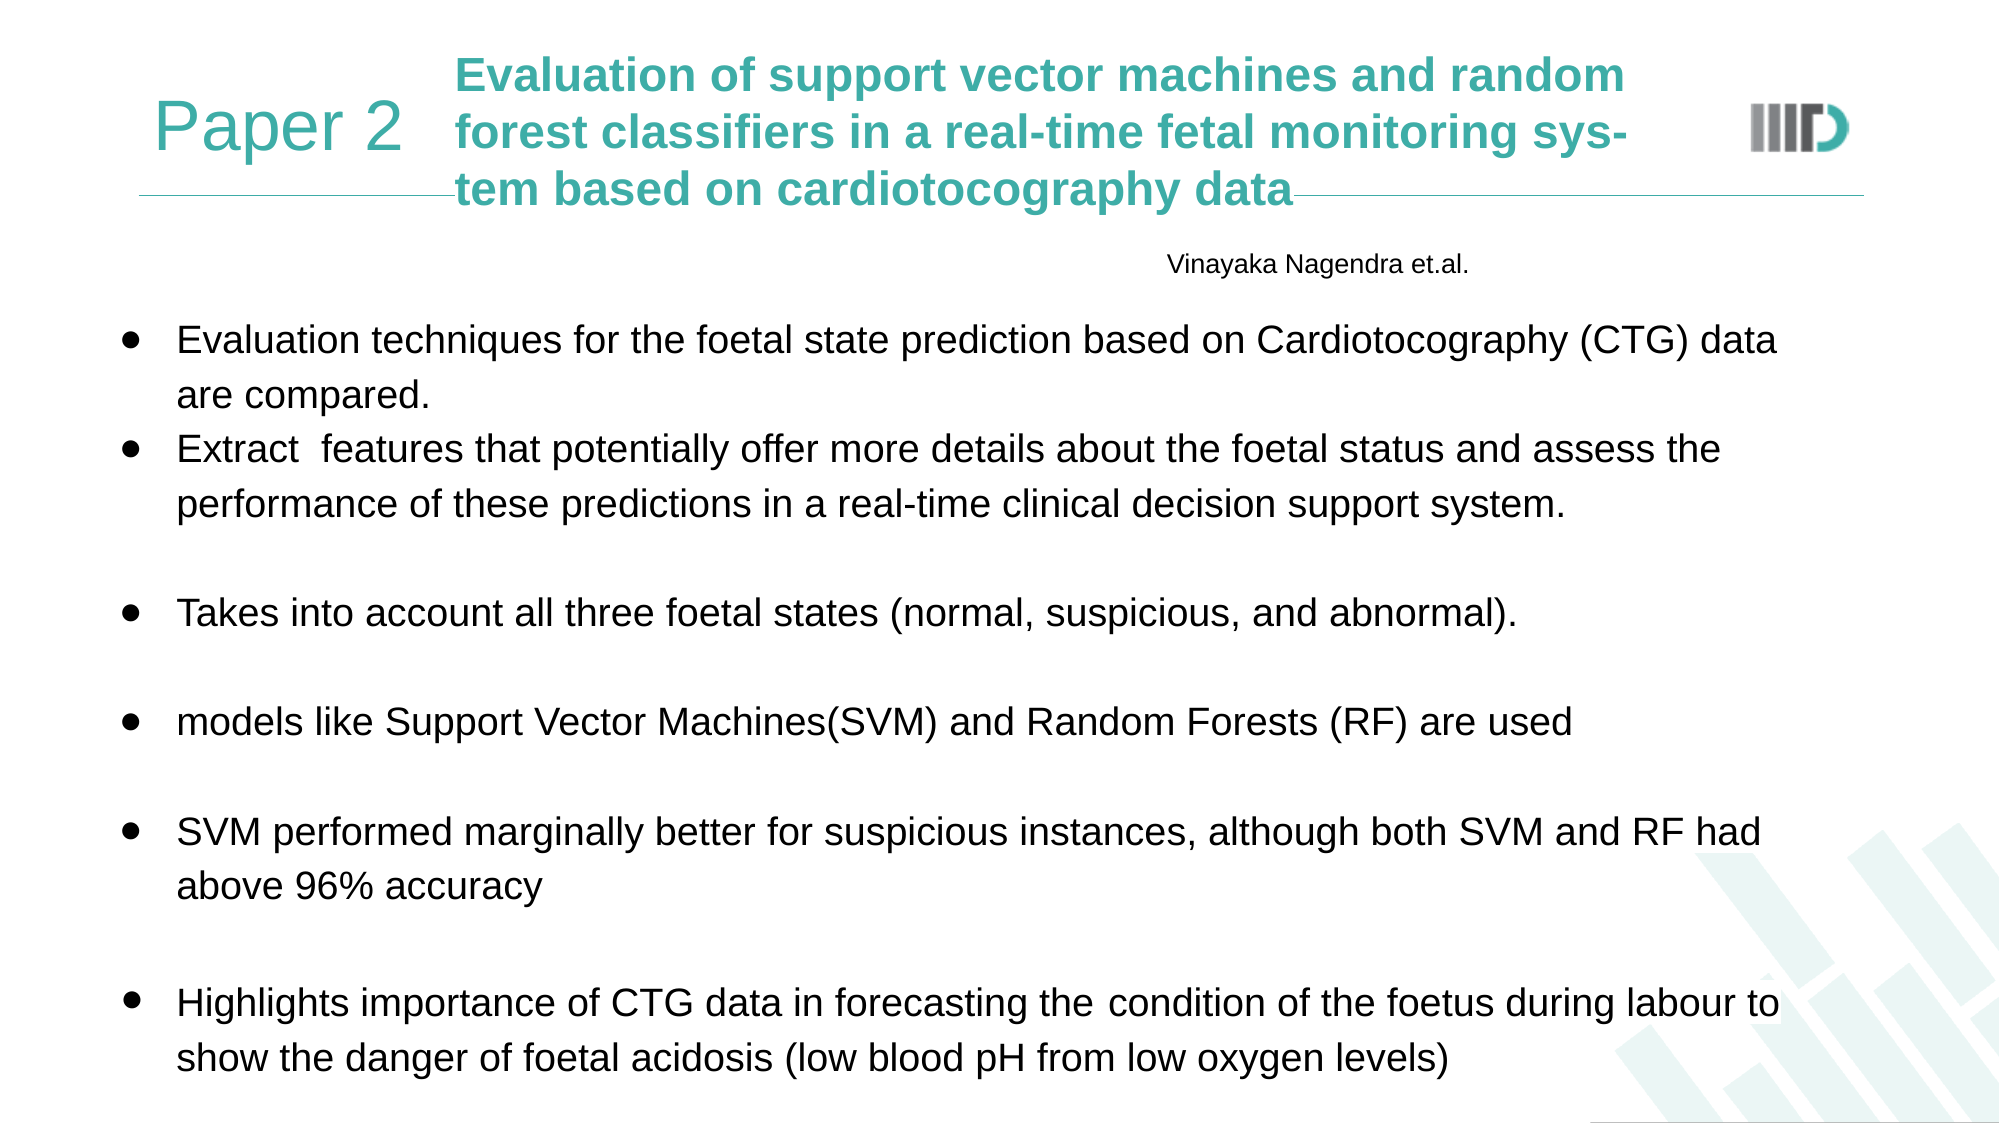

Evaluation of support vector machines and random
forest classifiers in a real-time fetal monitoring sys-
tem based on cardiotocography data
# Paper 2
Vinayaka Nagendra et.al.

Evaluation techniques for the foetal state prediction based on Cardiotocography (CTG) data are compared.
Extract  features that potentially offer more details about the foetal status and assess the performance of these predictions in a real-time clinical decision support system.

Takes into account all three foetal states (normal, suspicious, and abnormal).

models like Support Vector Machines(SVM) and Random Forests (RF) are used

SVM performed marginally better for suspicious instances, although both SVM and RF had above 96% accuracy

Highlights importance of CTG data in forecasting the condition of the foetus during labour to show the danger of foetal acidosis (low blood pH from low oxygen levels)